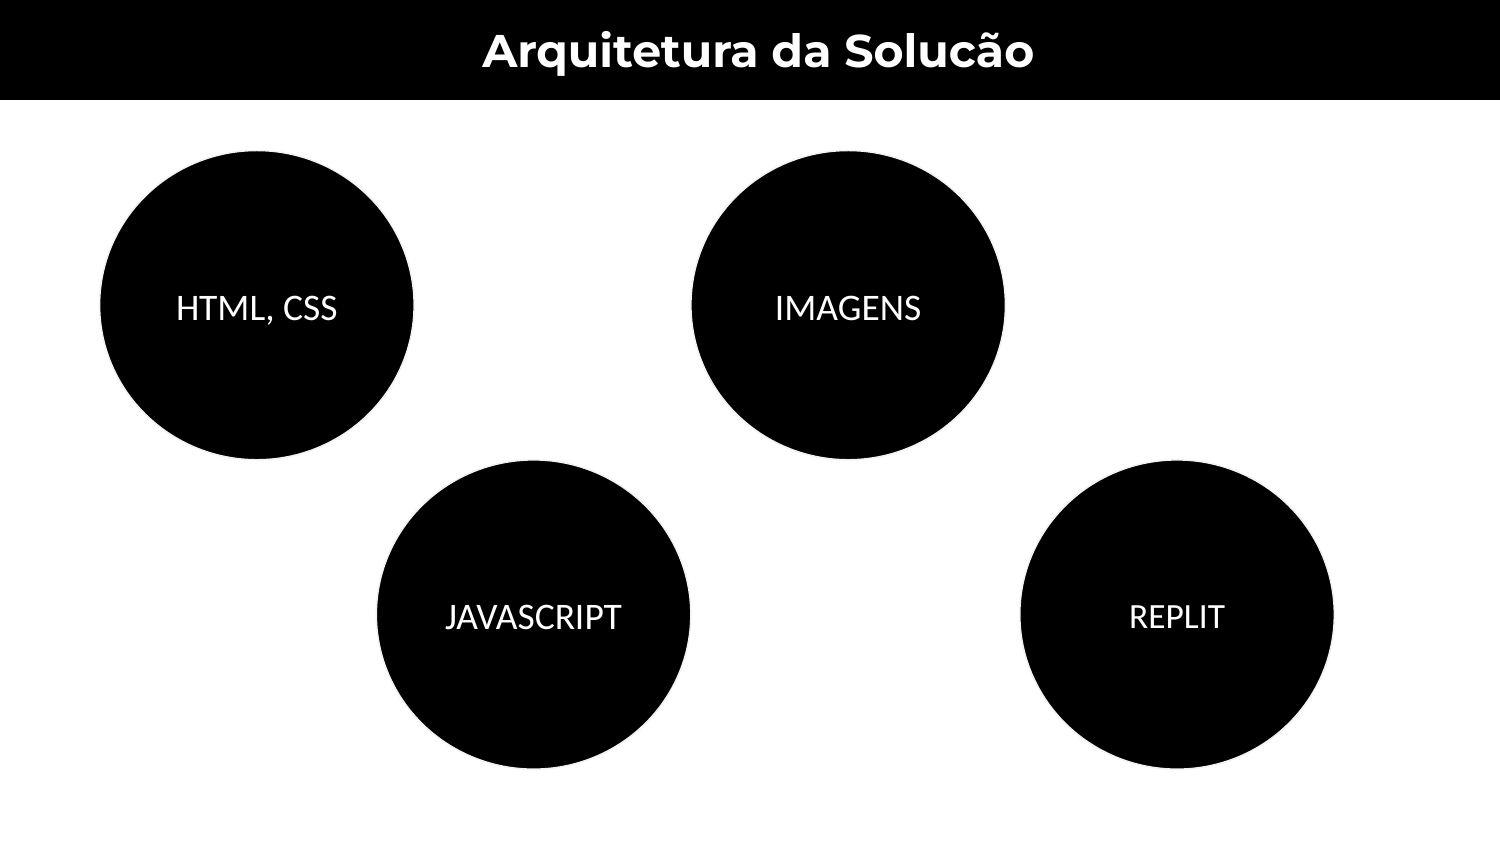

Arquitetura da Solucão
HTML, CSS
IMAGENS
JAVASCRIPT
REPLIT